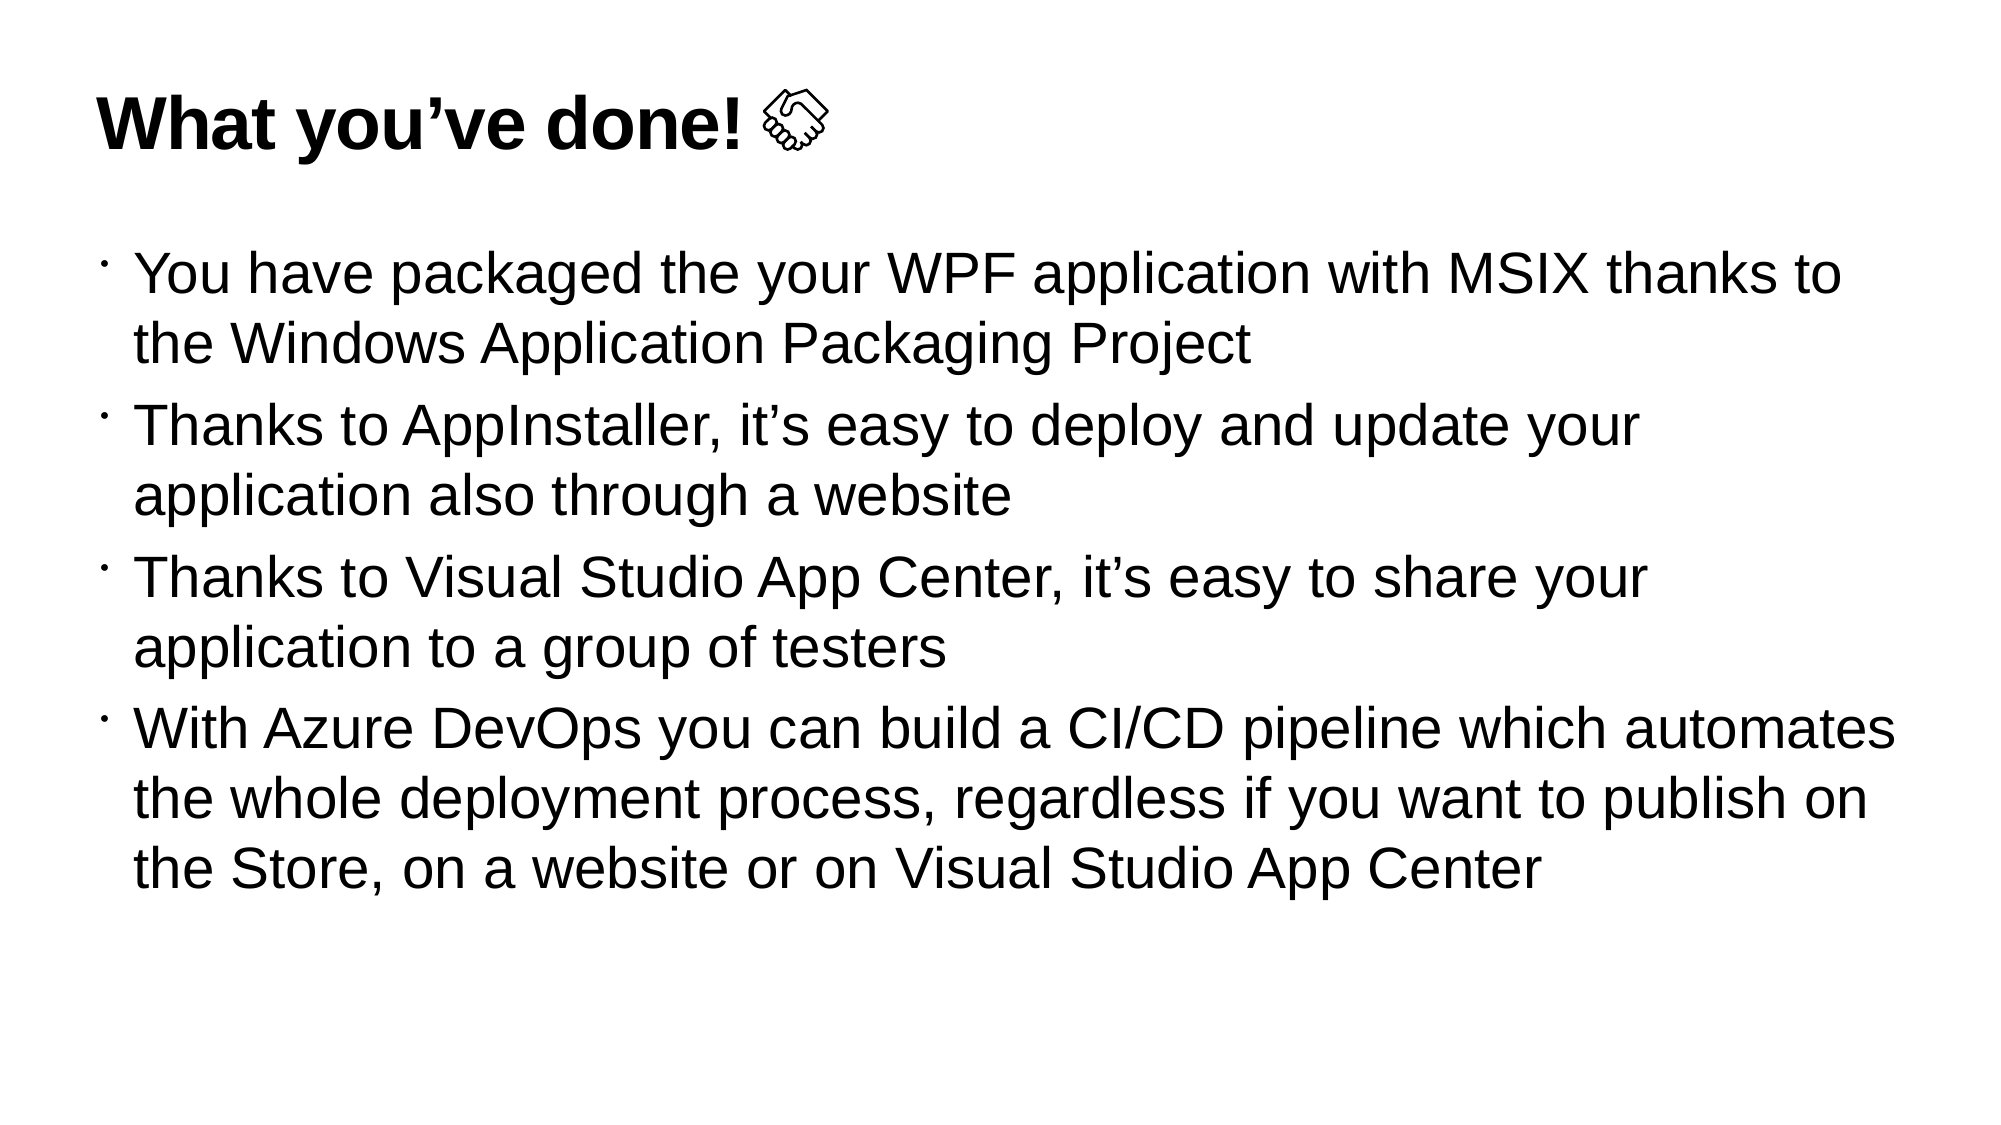

# What you’ve done!

You have packaged the your WPF application with MSIX thanks to the Windows Application Packaging Project
Thanks to AppInstaller, it’s easy to deploy and update your application also through a website
Thanks to Visual Studio App Center, it’s easy to share your application to a group of testers
With Azure DevOps you can build a CI/CD pipeline which automates the whole deployment process, regardless if you want to publish on the Store, on a website or on Visual Studio App Center